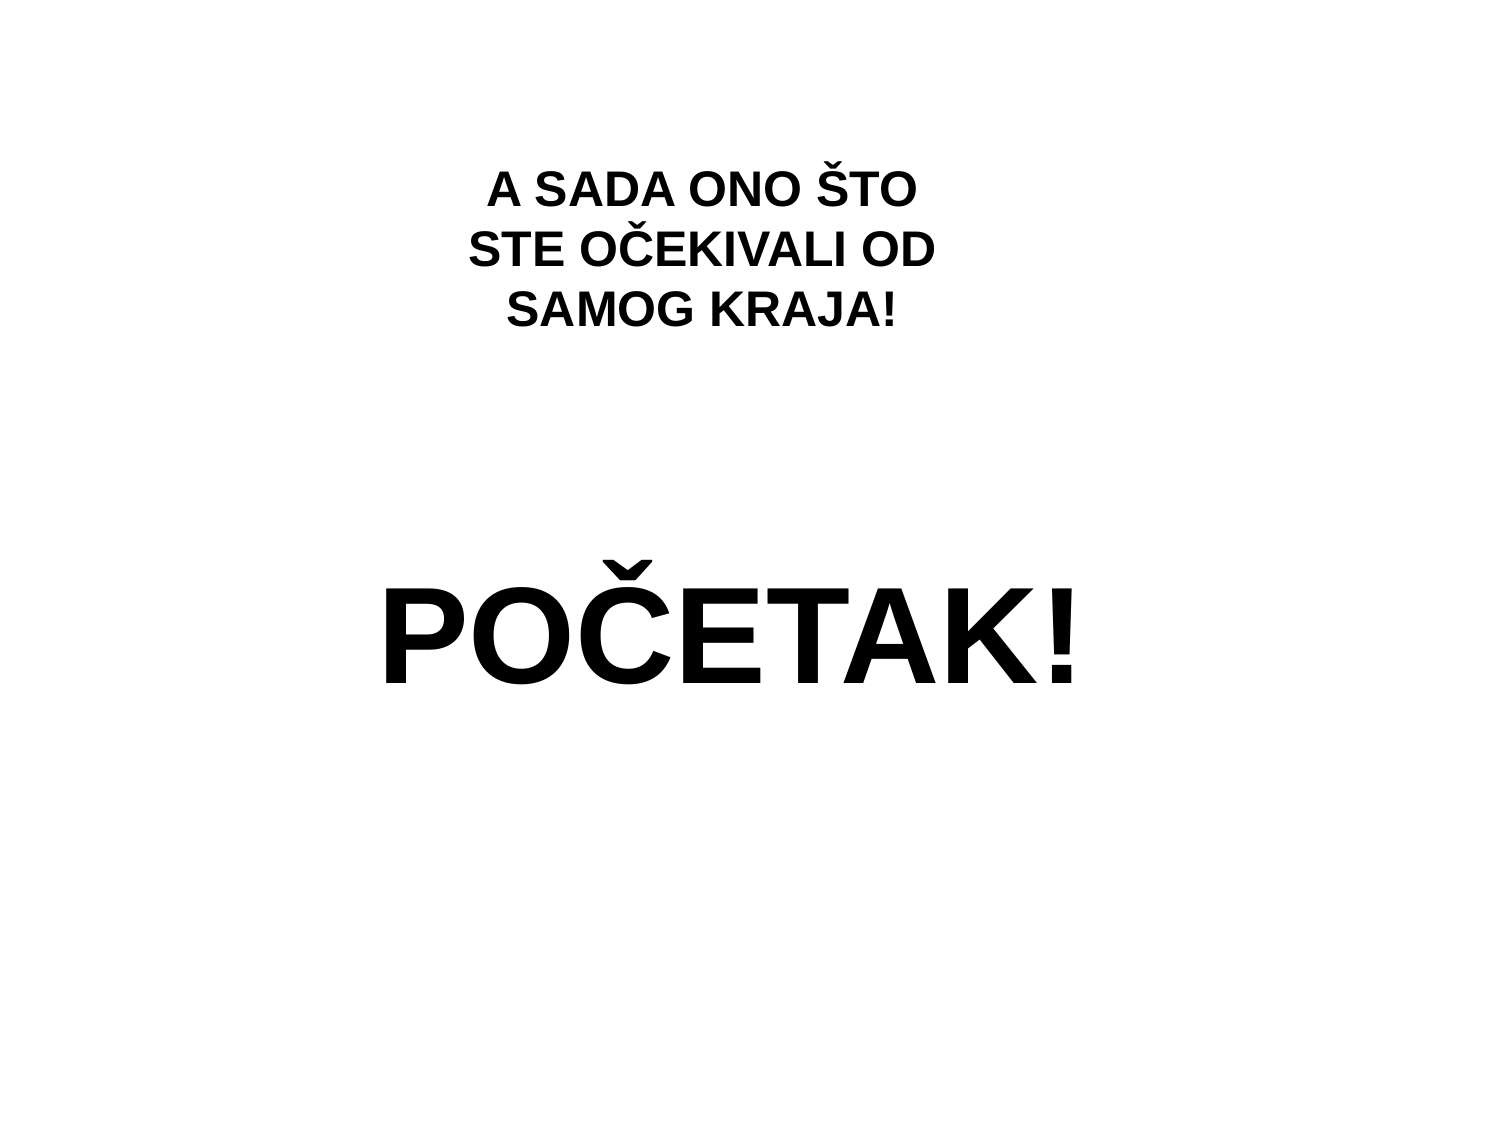

A SADA ONO ŠTO STE OČEKIVALI OD SAMOG KRAJA!
# POČETAK!